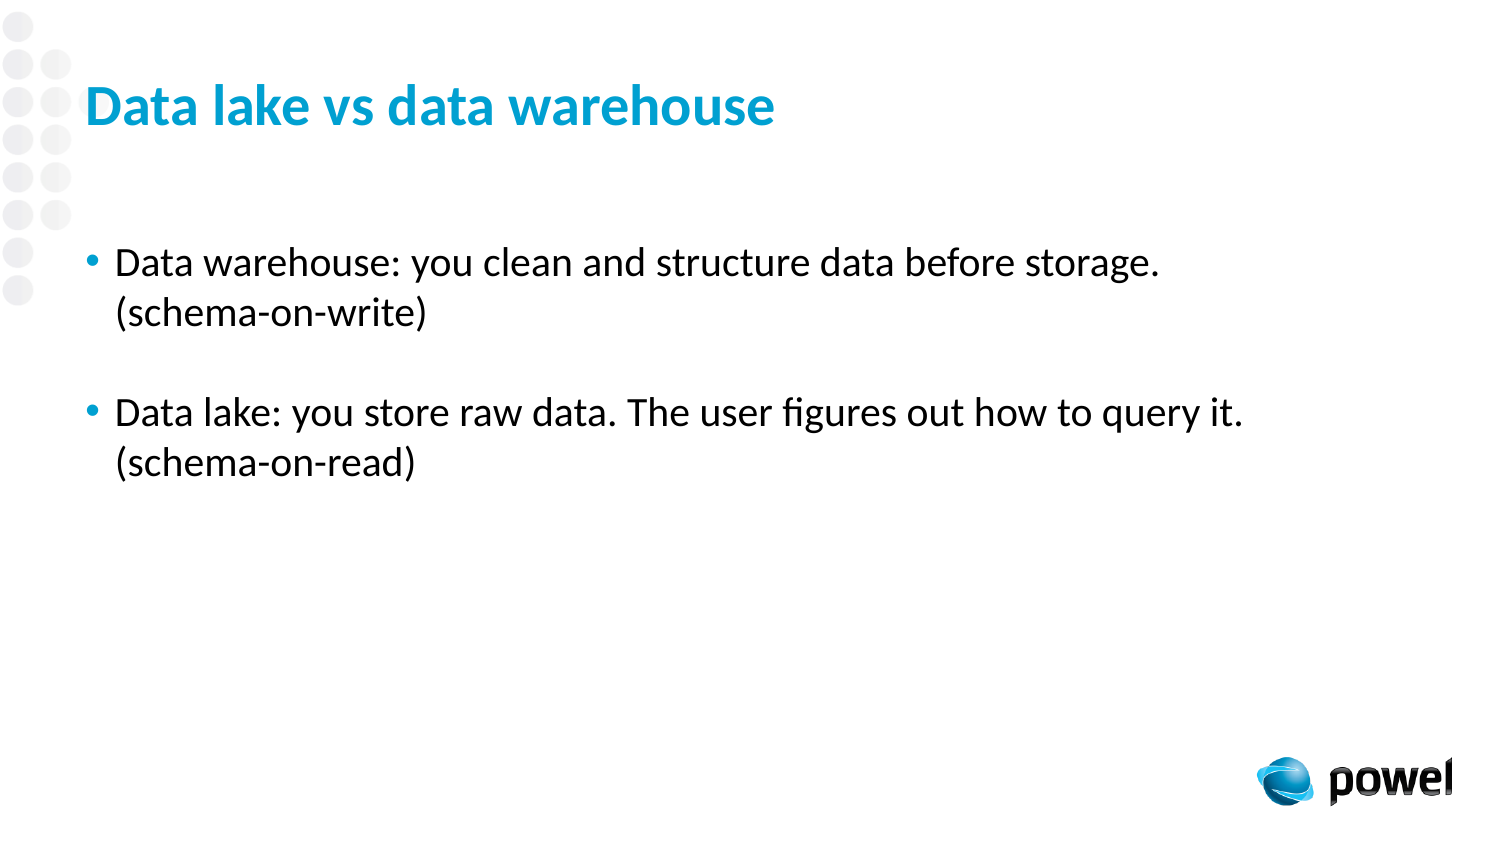

# Data lake vs data warehouse

Data warehouse: you clean and structure data before storage.
(schema-on-write)

Data lake: you store raw data. The user figures out how to query it.
(schema-on-read)